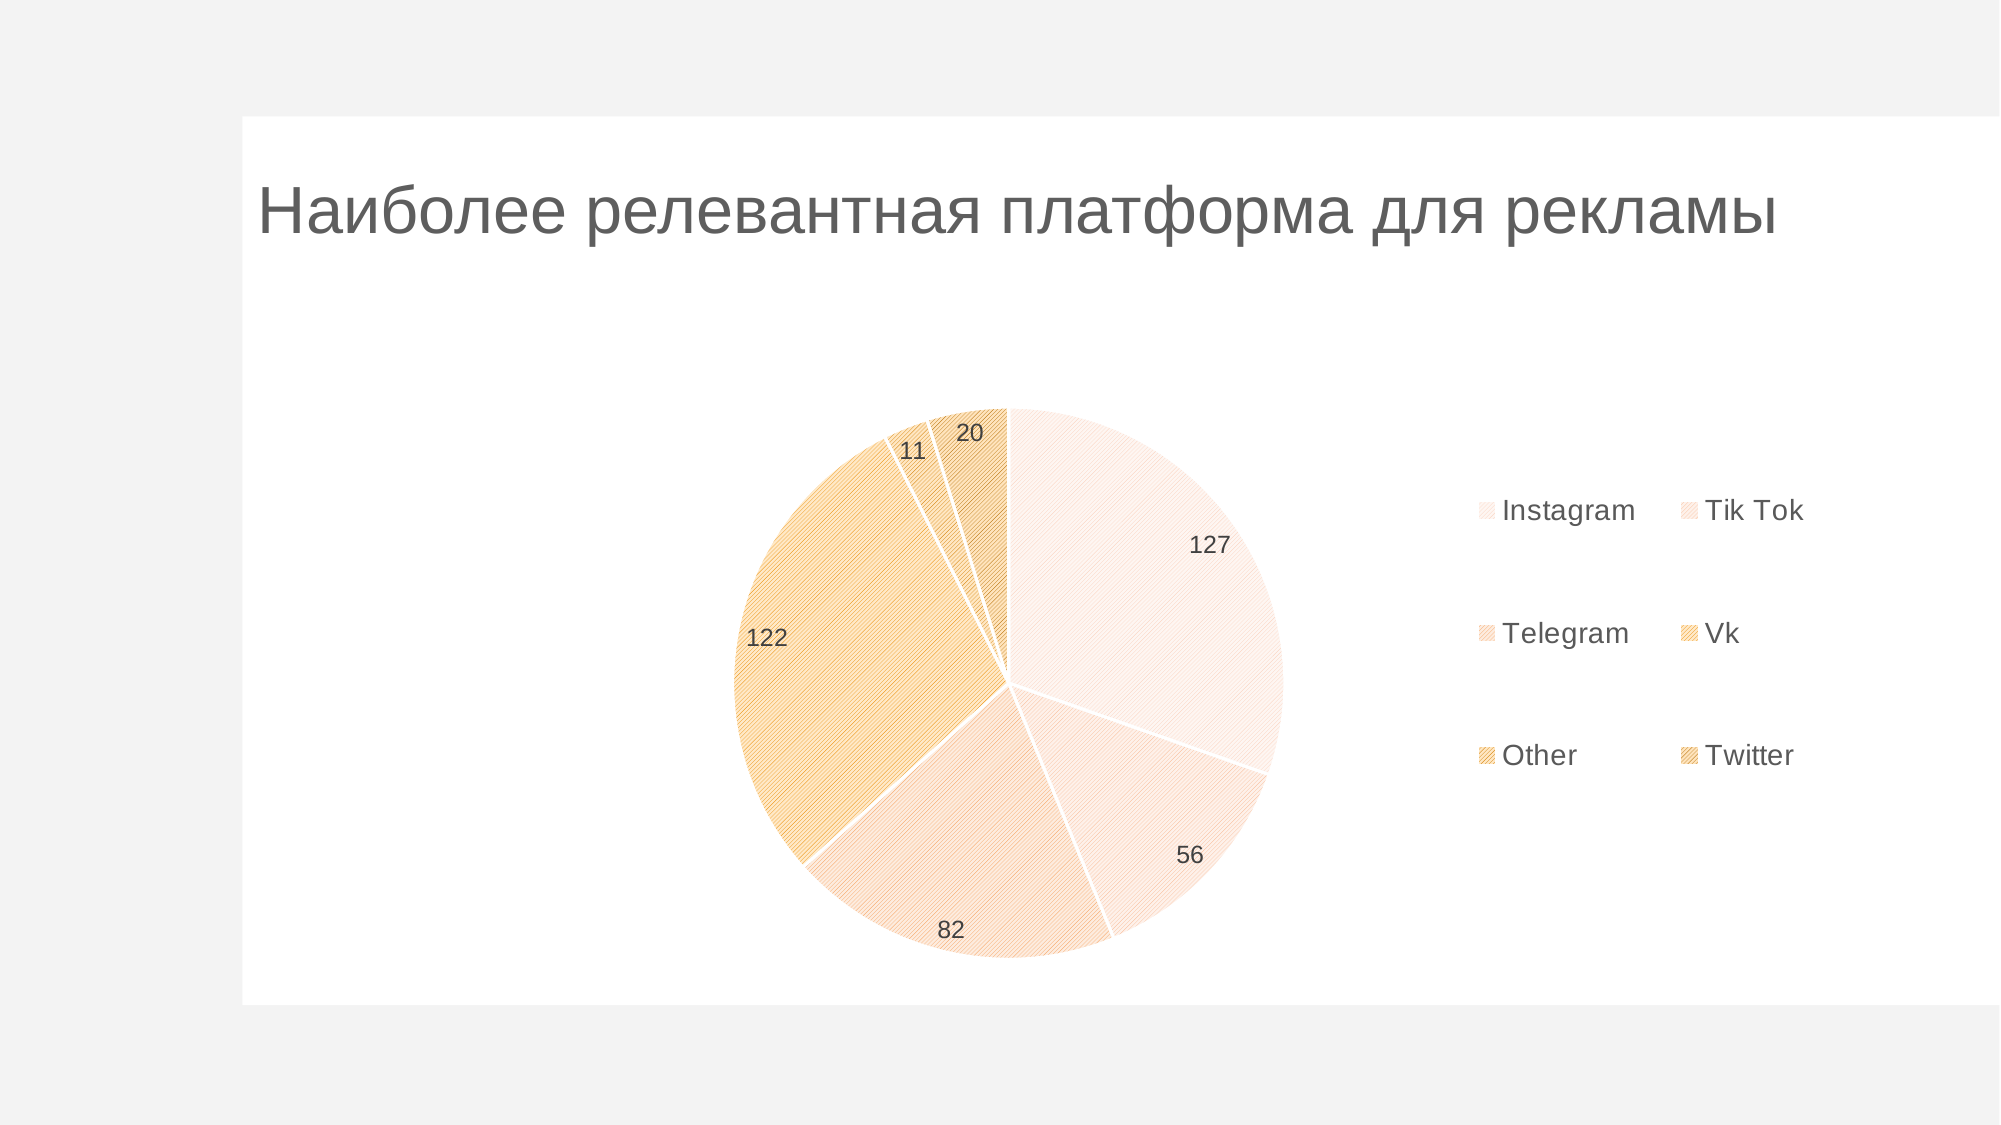

# Наиболее релевантная платформа для рекламы

### Chart

| Category |  |
|---|---|
| Instagram | 127.0 |
| Tik Tok | 56.0 |
| Telegram | 82.0 |
| Vk | 122.0 |
| Other | 11.0 |
| Twitter | 20.0 |